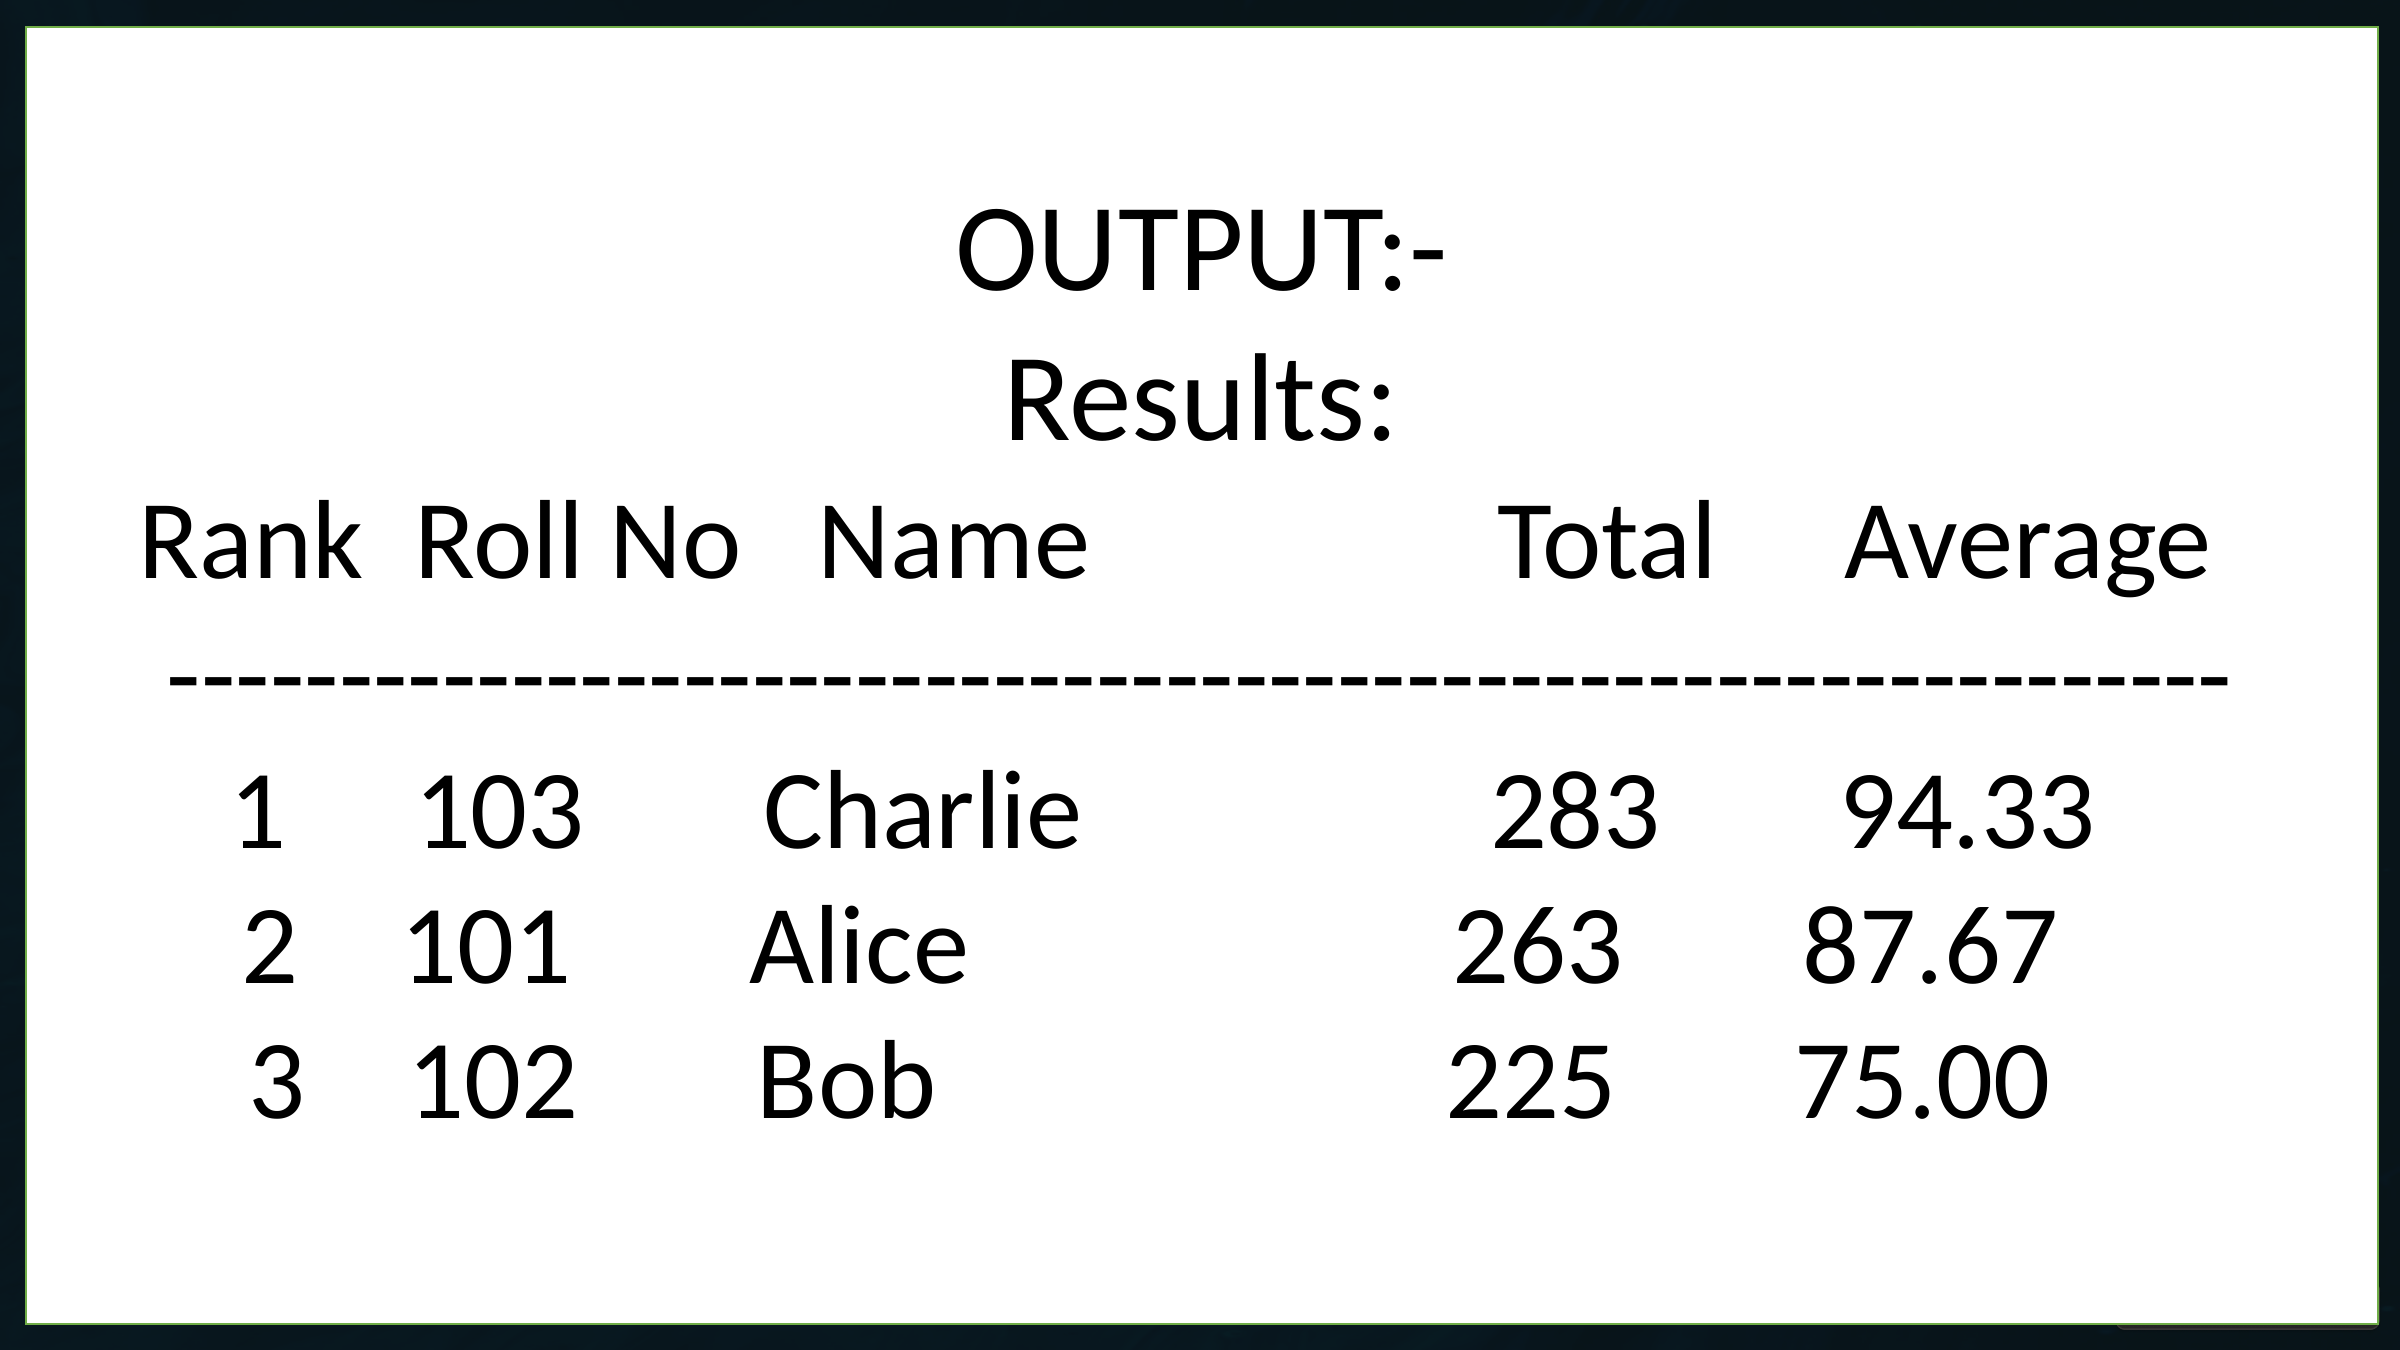

OUTPUT:-
Results:
Rank  Roll No   Name                Total     Average
------------------------------------------------------------
 1     103       Charlie                283       94.33
2    101       Alice                   263       87.67
3    102       Bob                    225       75.00